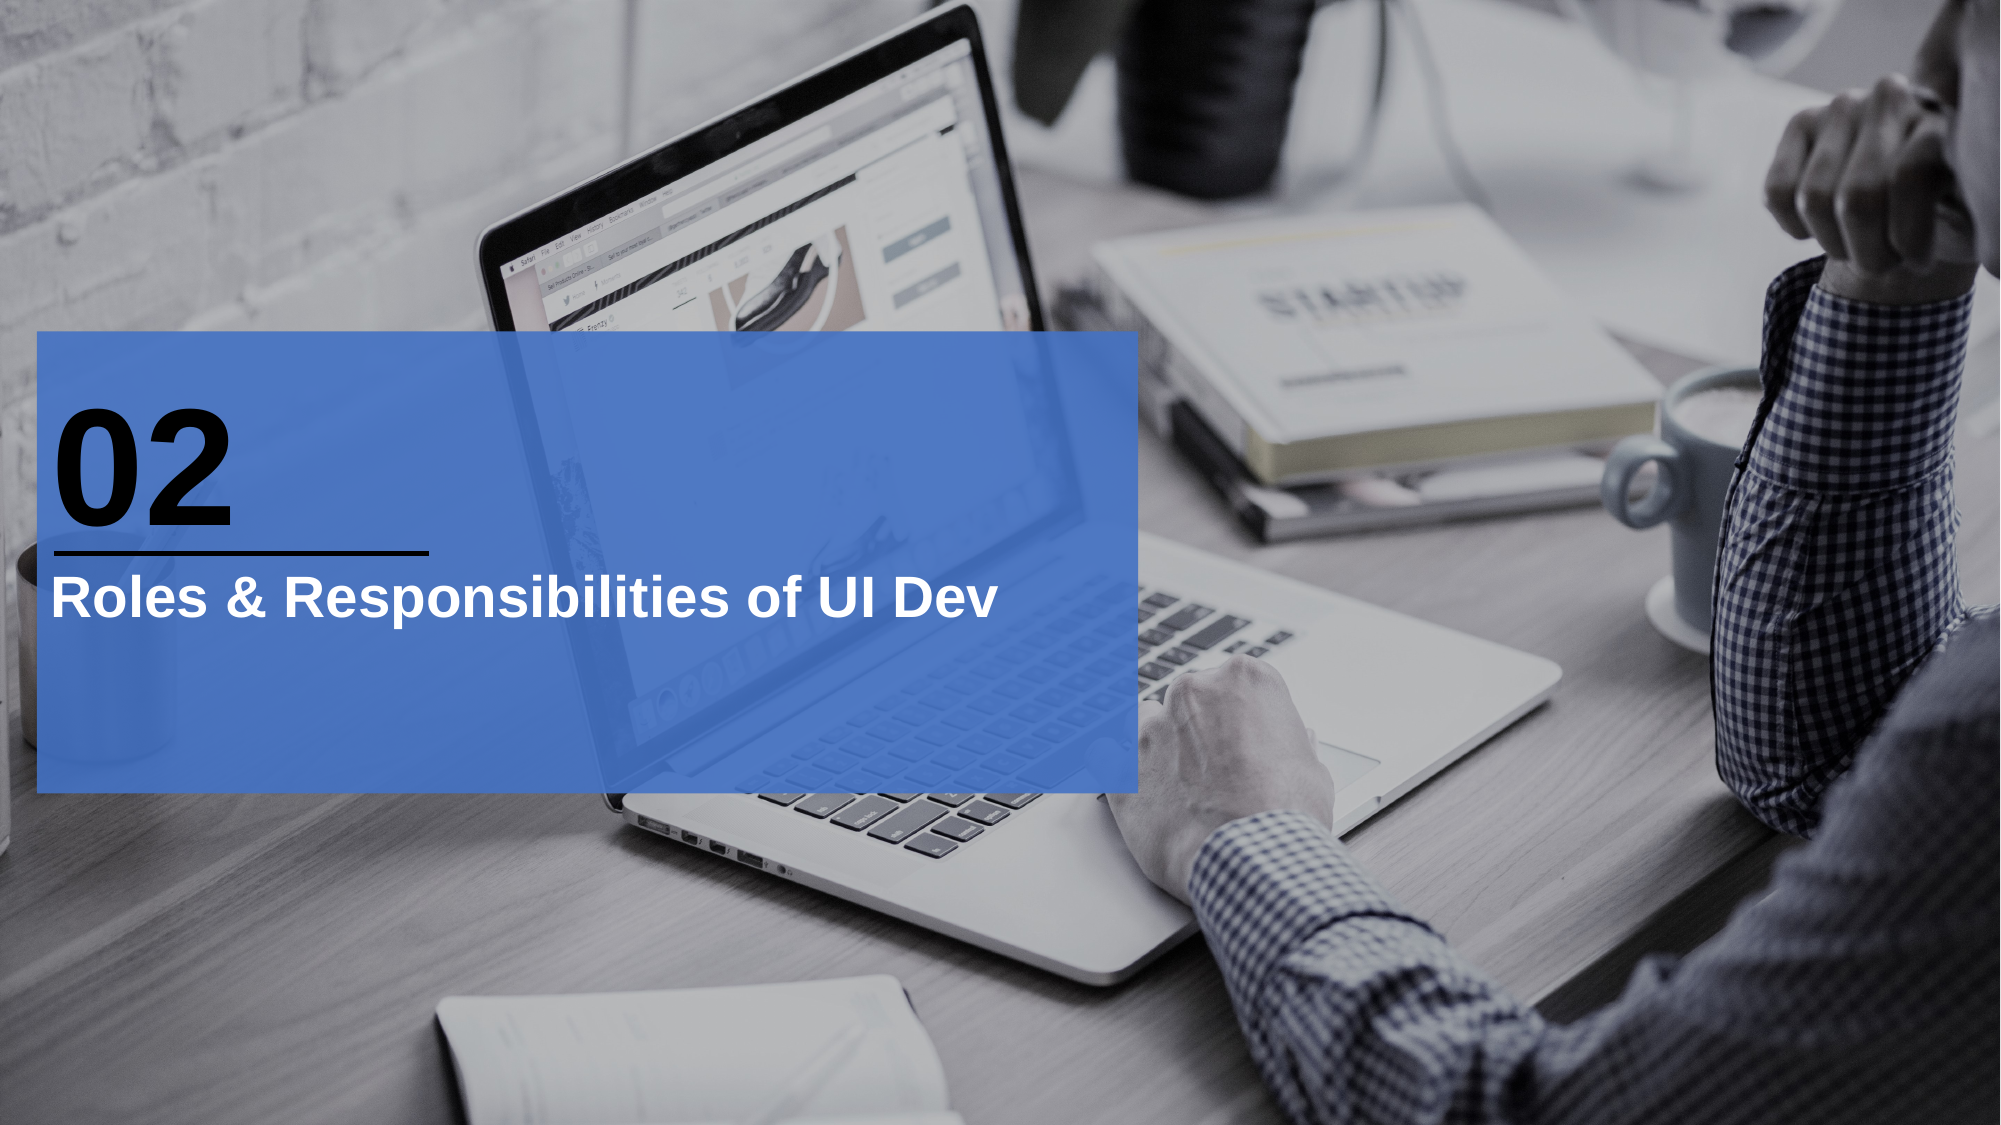

02
Roles & Responsibilities of UI Dev